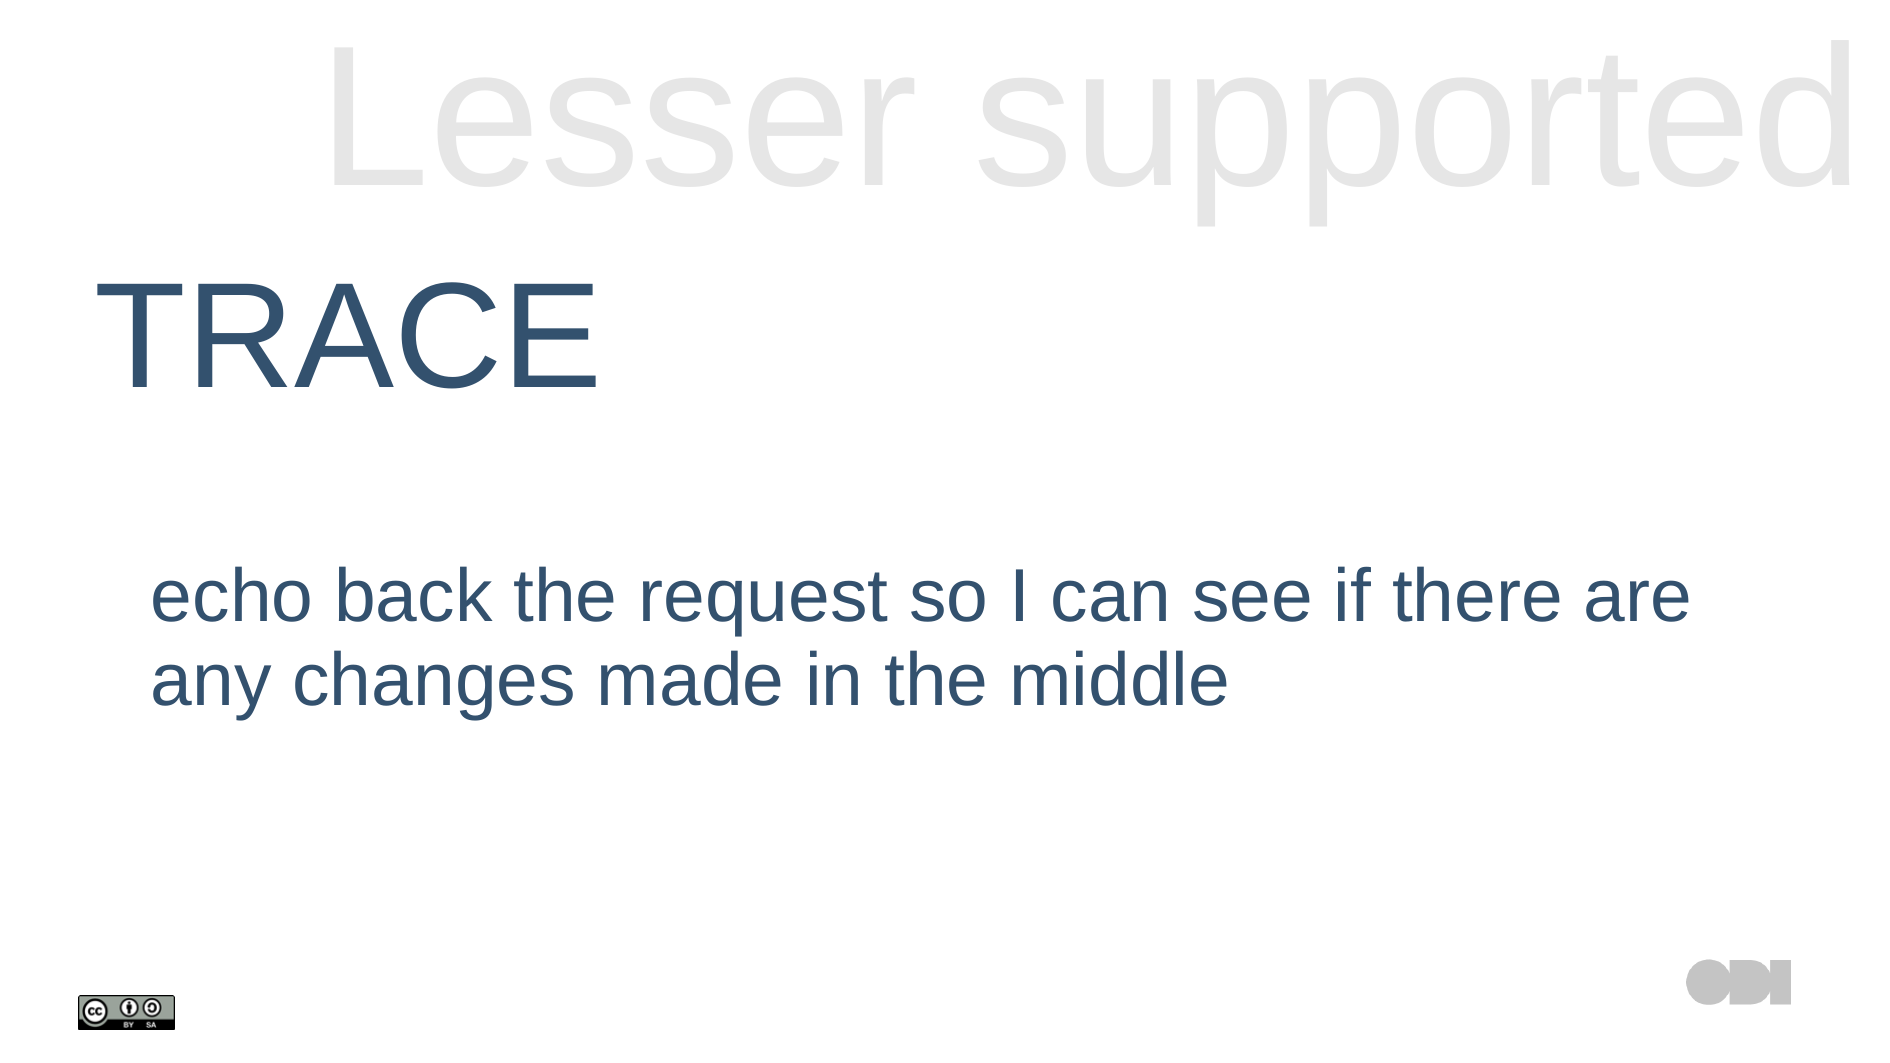

# Lesser supported
TRACE

	echo back the request so I can see if there are any changes made in the middle